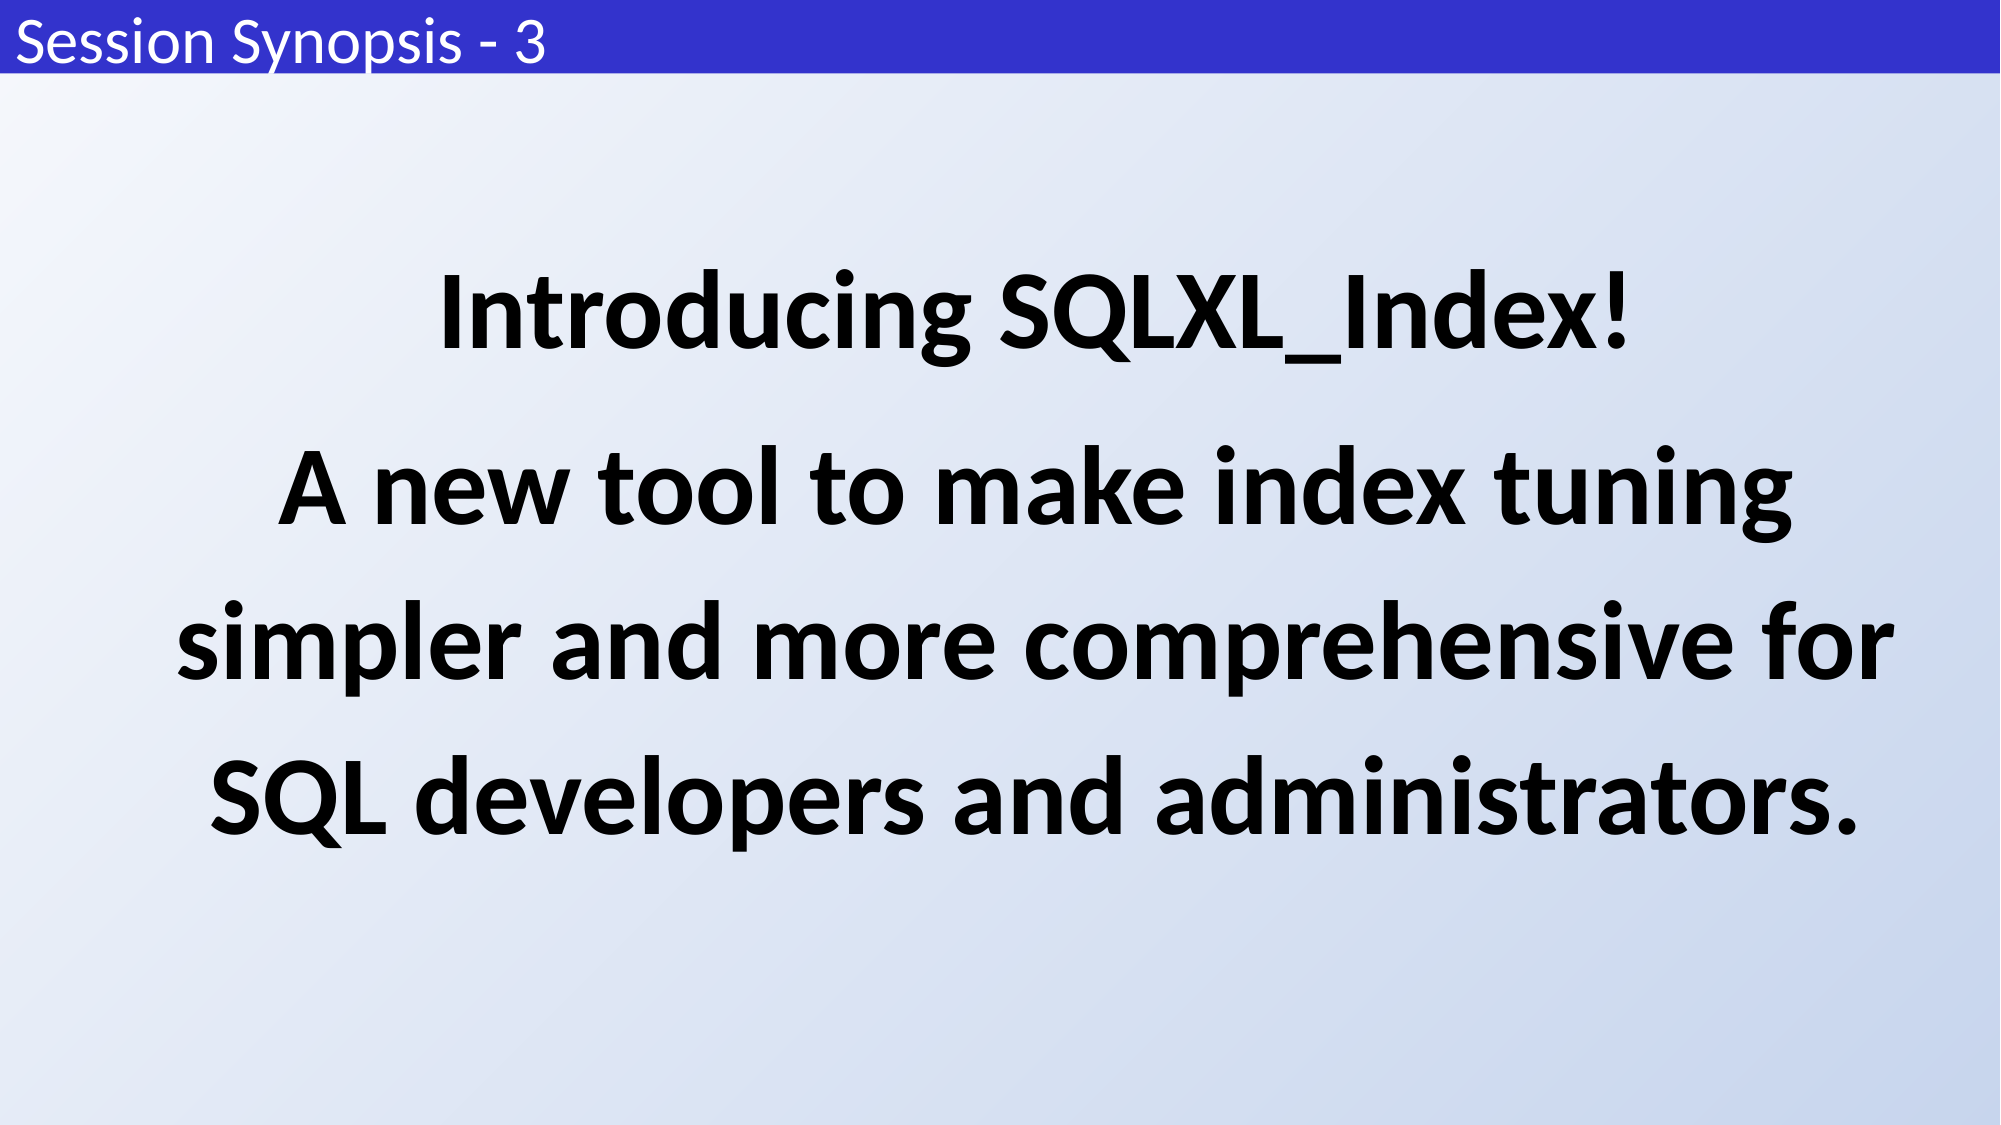

# Session Synopsis - 3
Introducing SQLXL_Index!
A new tool to make index tuning simpler and more comprehensive for SQL developers and administrators.